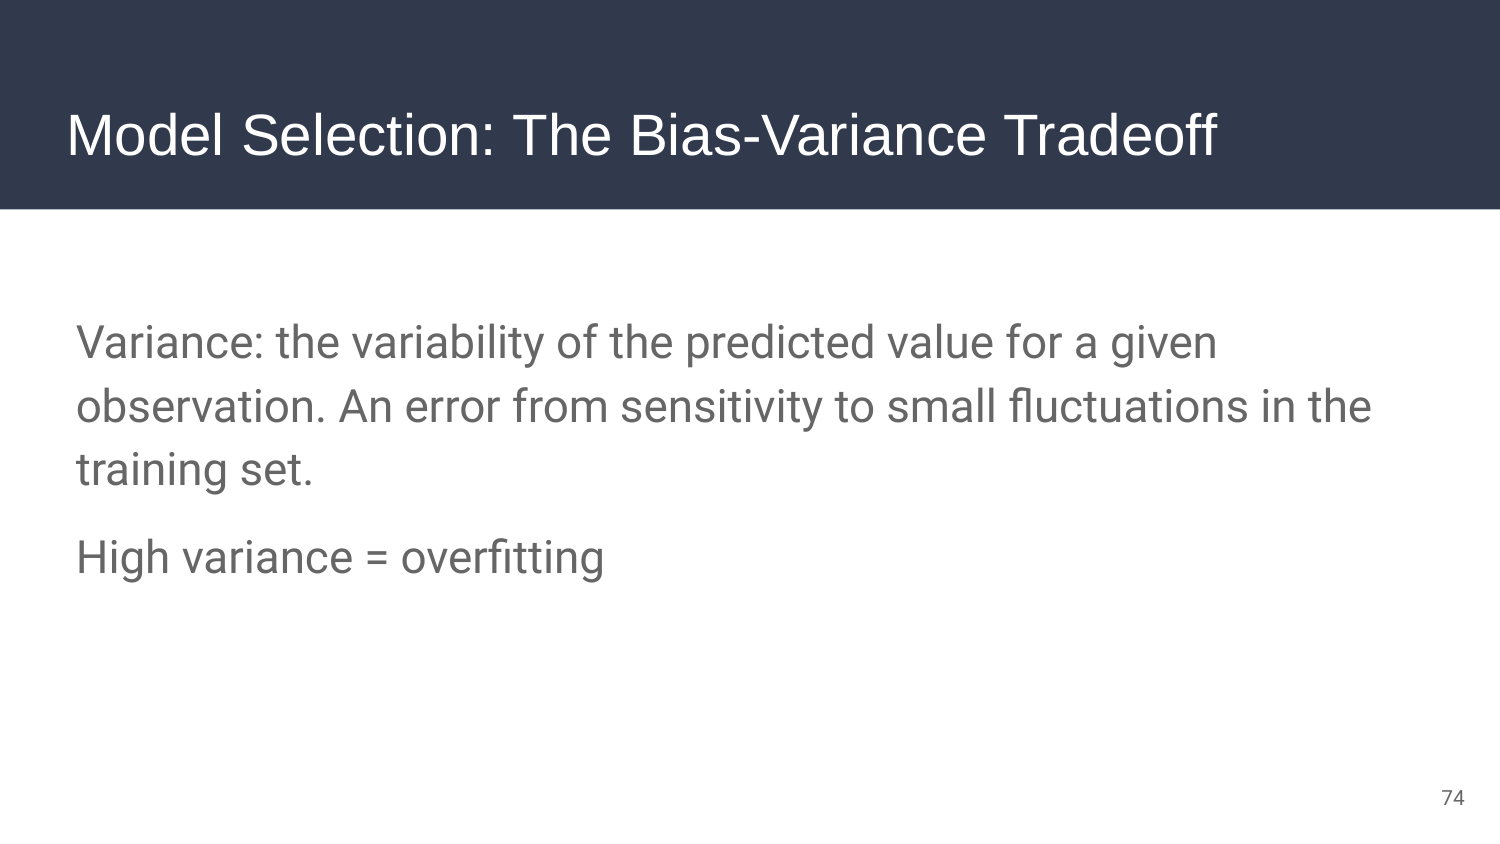

# Model Selection: The Bias-Variance Tradeoff
Variance: the variability of the predicted value for a given observation. An error from sensitivity to small fluctuations in the training set.
High variance = overfitting
74